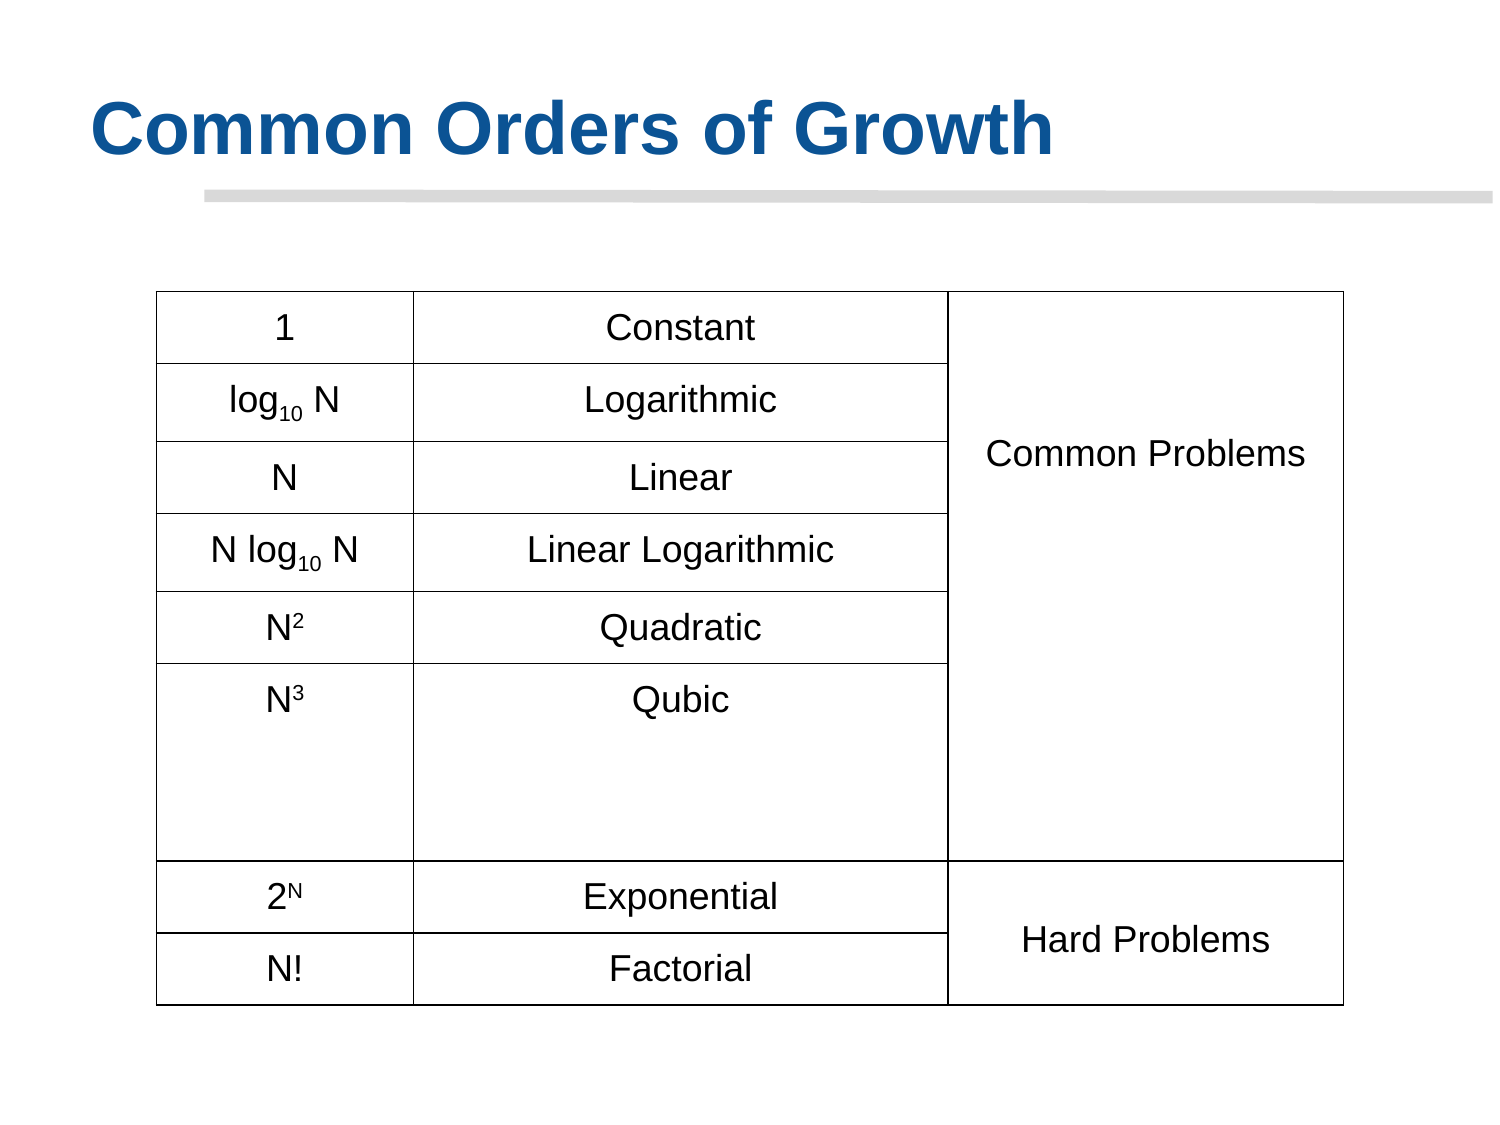

# Common Orders of Growth
| 1 | Constant | Common Problems |
| --- | --- | --- |
| log10 N | Logarithmic |  |
| N | Linear |  |
| N log10 N | Linear Logarithmic |  |
| N2 | Quadratic |  |
| N3 | Qubic |  |
| 2N | Exponential | Hard Problems |
| N! | Factorial |  |